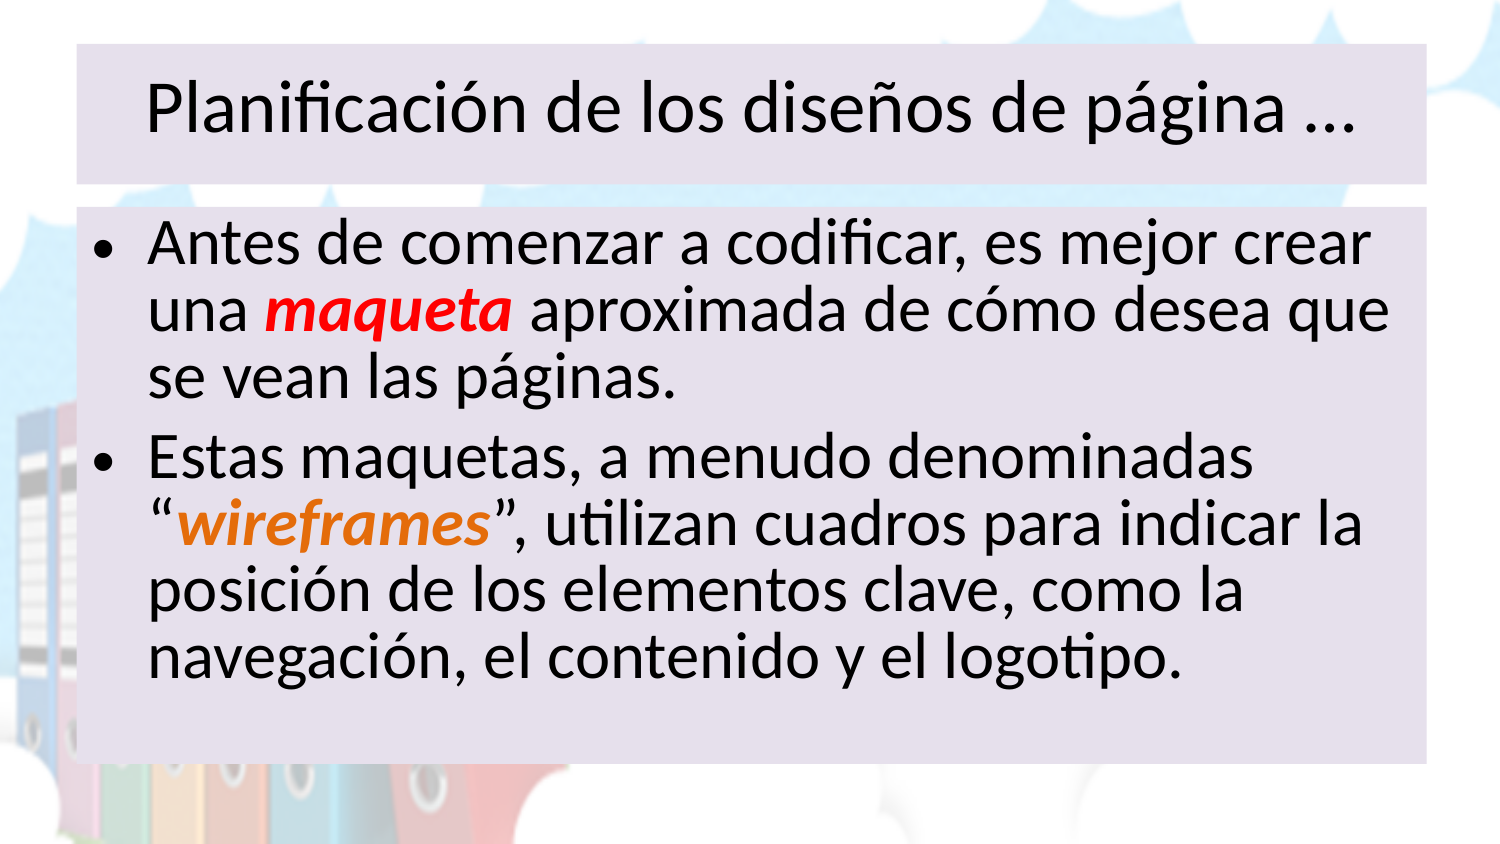

# Planificación de los diseños de página …
Antes de comenzar a codificar, es mejor crear una maqueta aproximada de cómo desea que se vean las páginas.
Estas maquetas, a menudo denominadas “wireframes”, utilizan cuadros para indicar la posición de los elementos clave, como la navegación, el contenido y el logotipo.